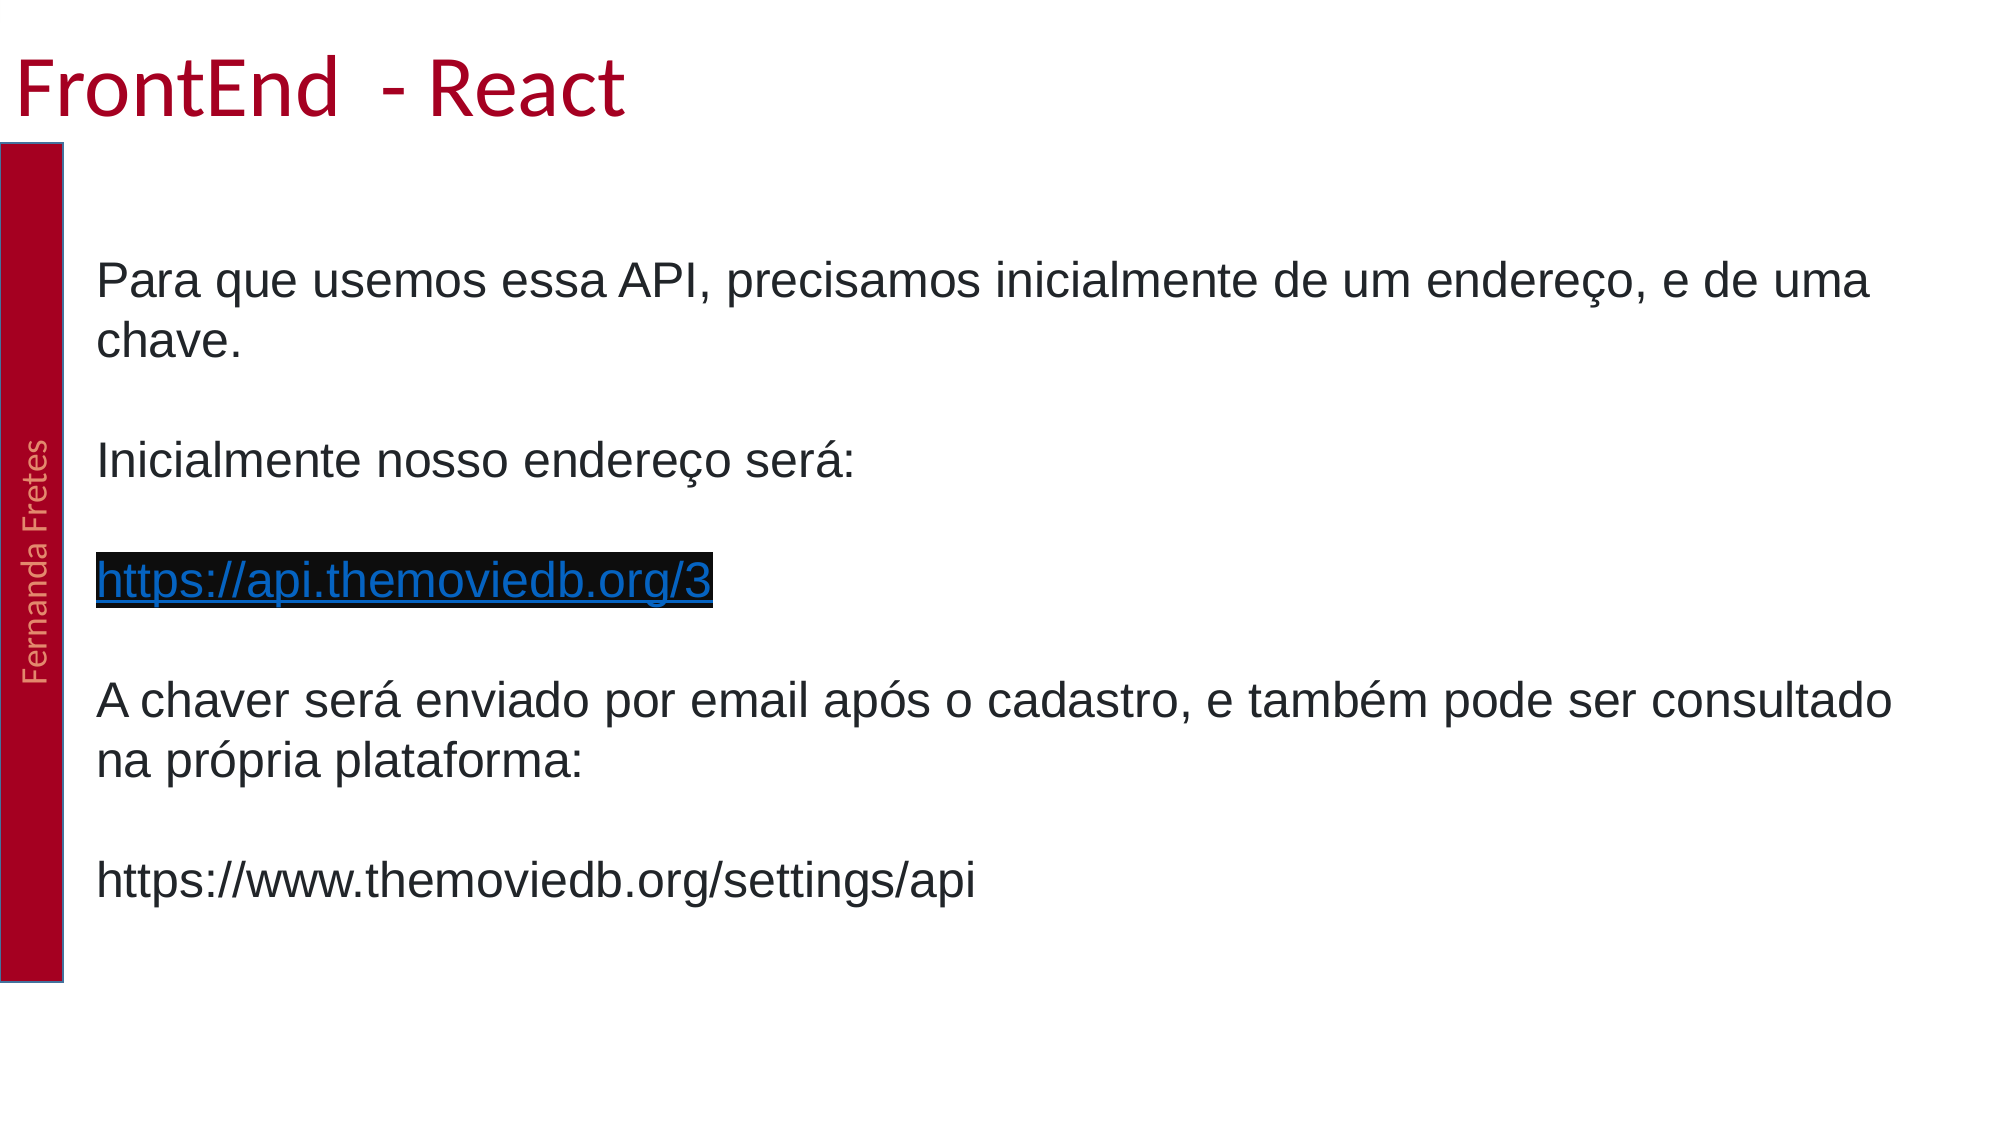

FrontEnd  - React
Fernanda Fretes
Para que usemos essa API, precisamos inicialmente de um endereço, e de uma chave.

Inicialmente nosso endereço será:

https://api.themoviedb.org/3

A chaver será enviado por email após o cadastro, e também pode ser consultado na própria plataforma:

https://www.themoviedb.org/settings/api